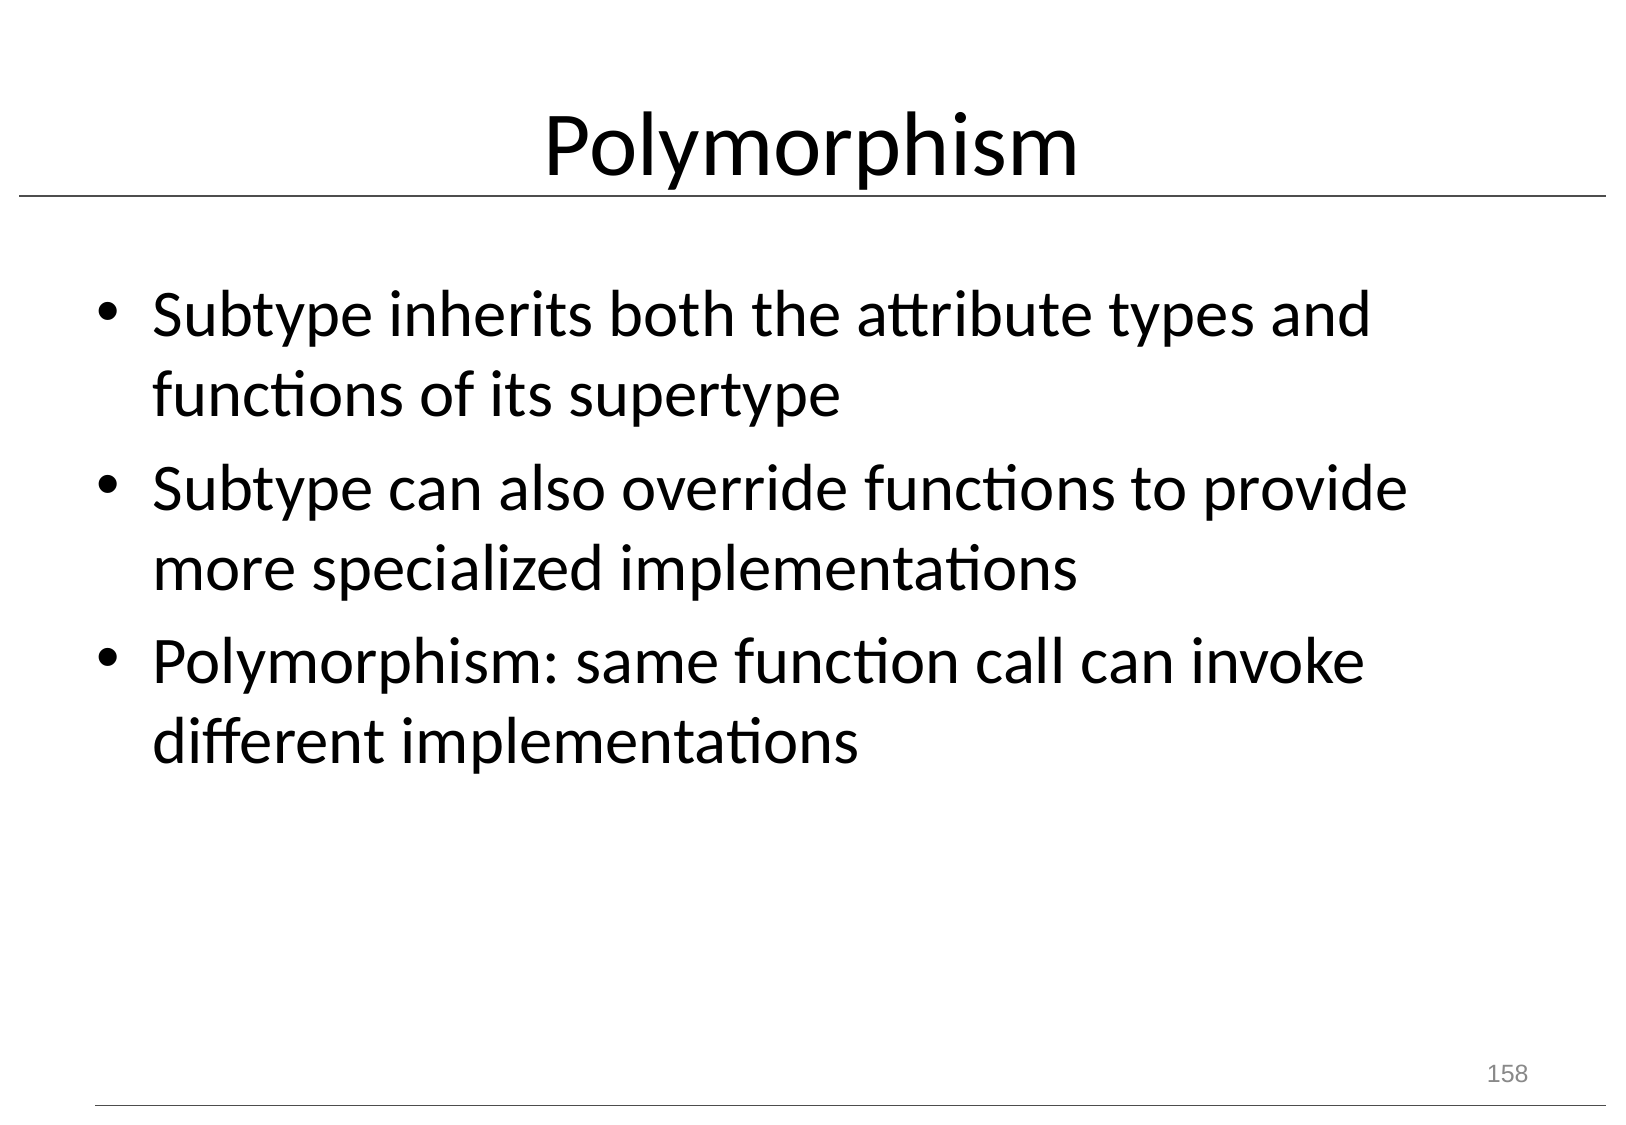

# Polymorphism
Subtype inherits both the attribute types and functions of its supertype
Subtype can also override functions to provide more specialized implementations
Polymorphism: same function call can invoke different implementations
158